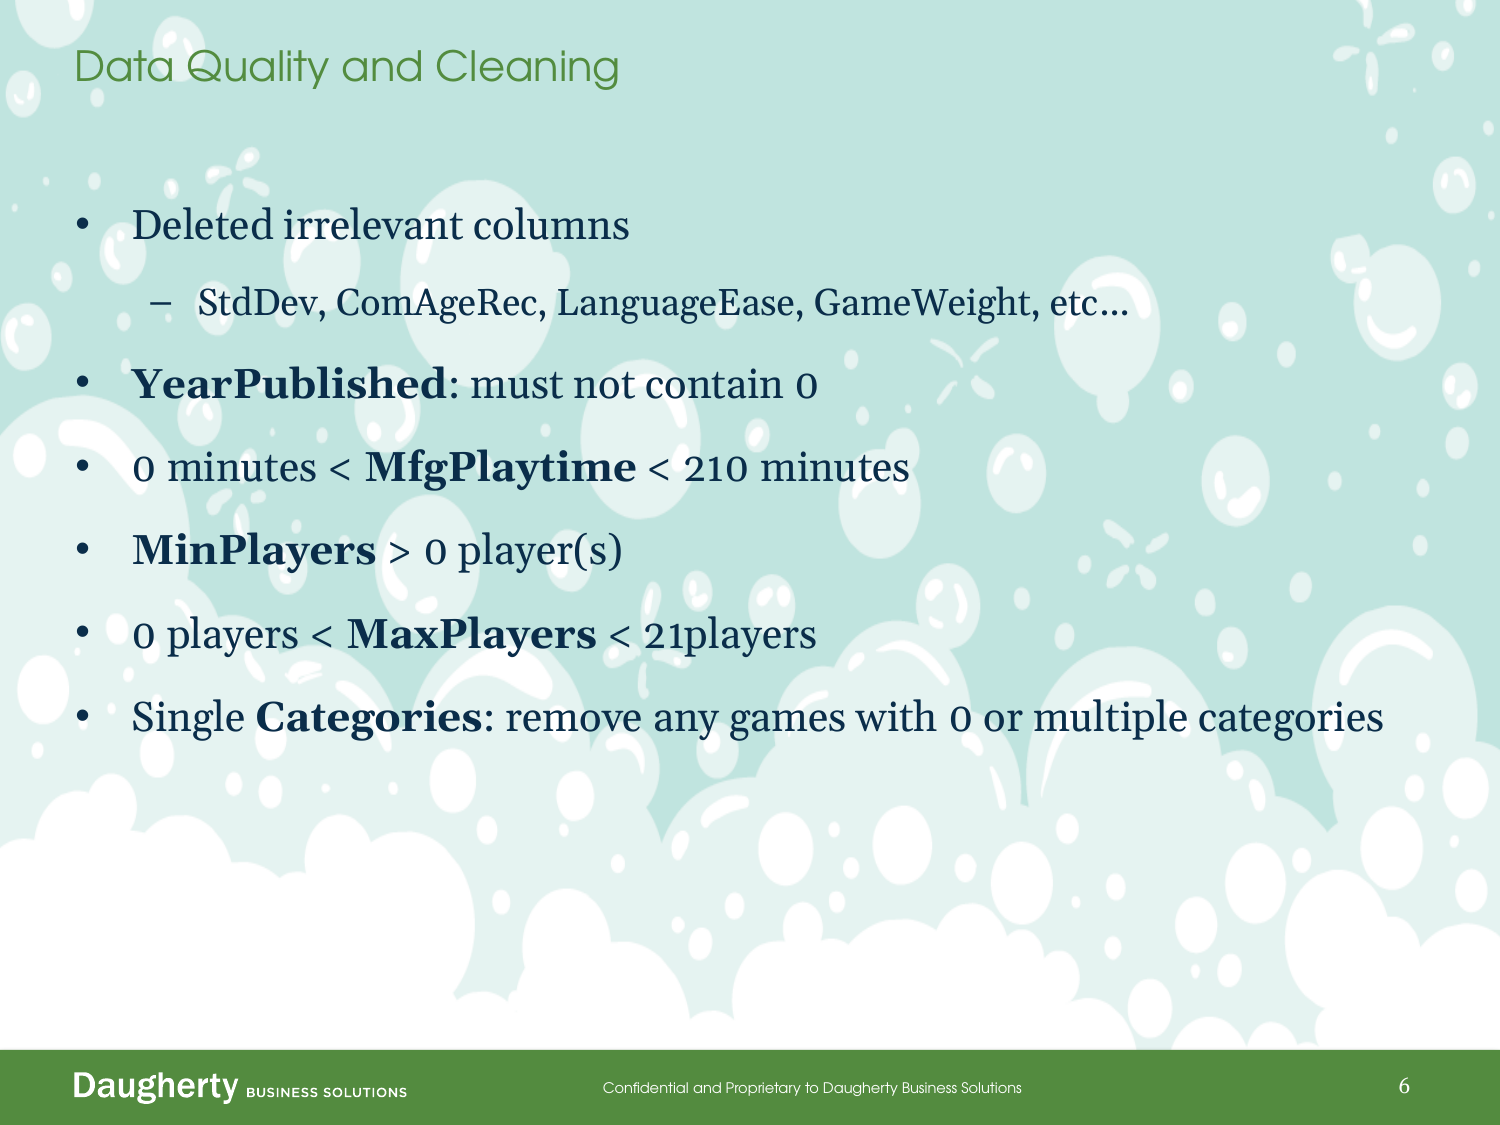

# Data Quality and Cleaning
Deleted irrelevant columns
StdDev, ComAgeRec, LanguageEase, GameWeight, etc…
YearPublished: must not contain 0
0 minutes < MfgPlaytime < 210 minutes
MinPlayers > 0 player(s)
0 players < MaxPlayers < 21players
Single Categories: remove any games with 0 or multiple categories

6